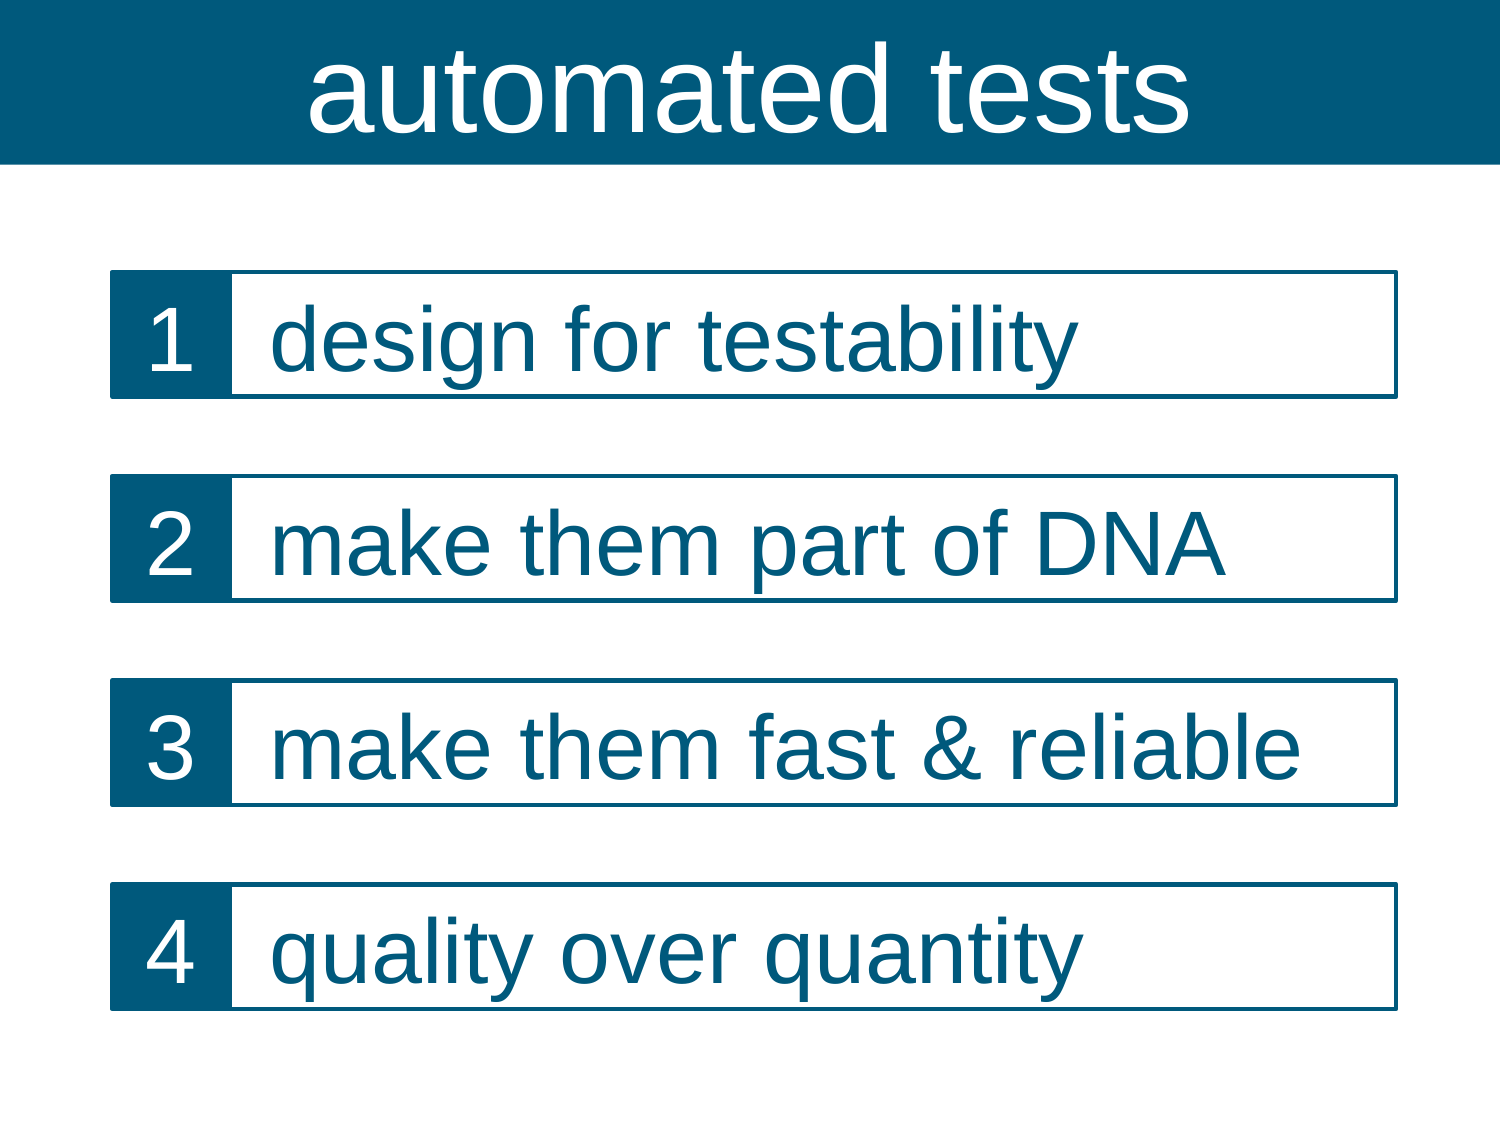

automated tests
1
 design for testability
2
 make them part of DNA
3
 make them fast & reliable
4
 quality over quantity